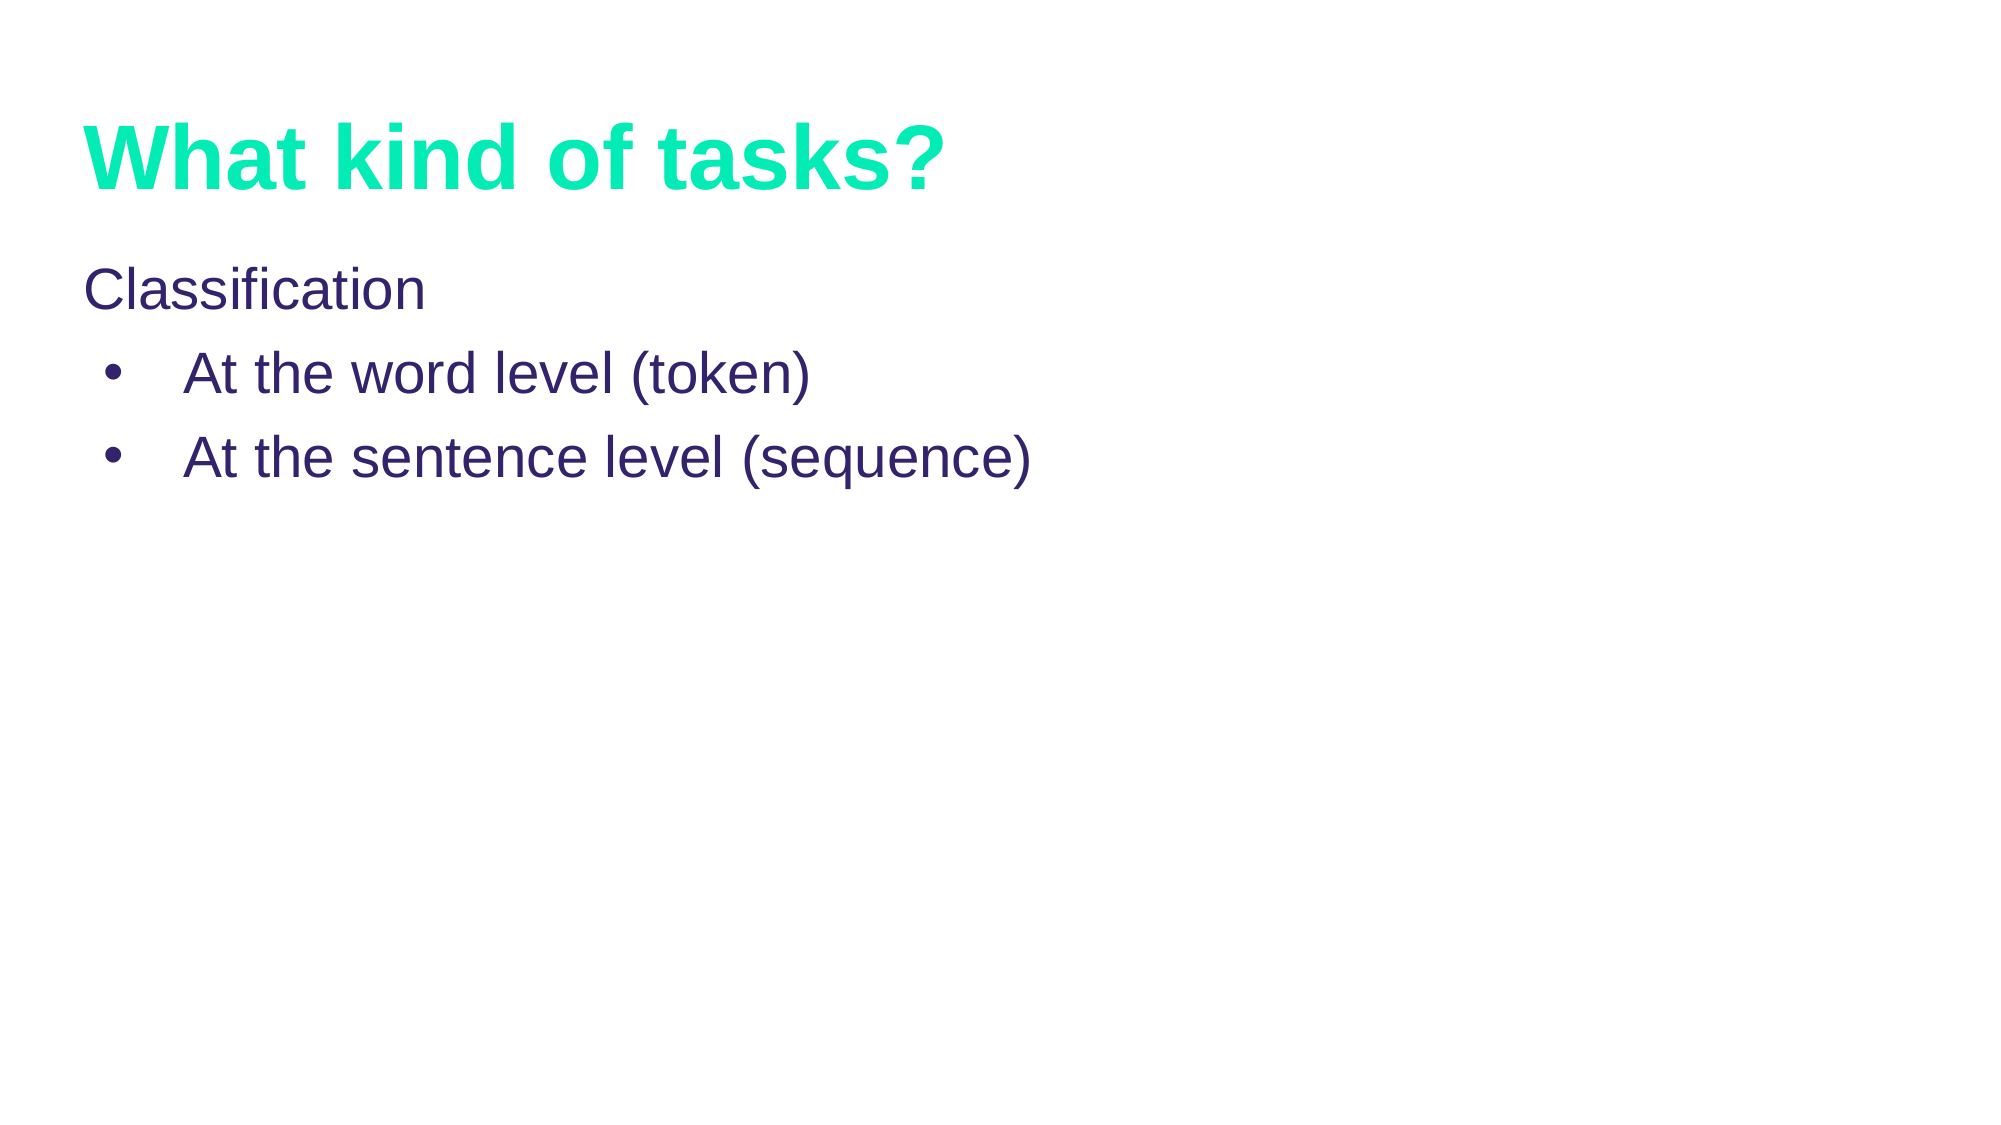

# What kind of tasks?
Classification
At the word level (token)
At the sentence level (sequence)